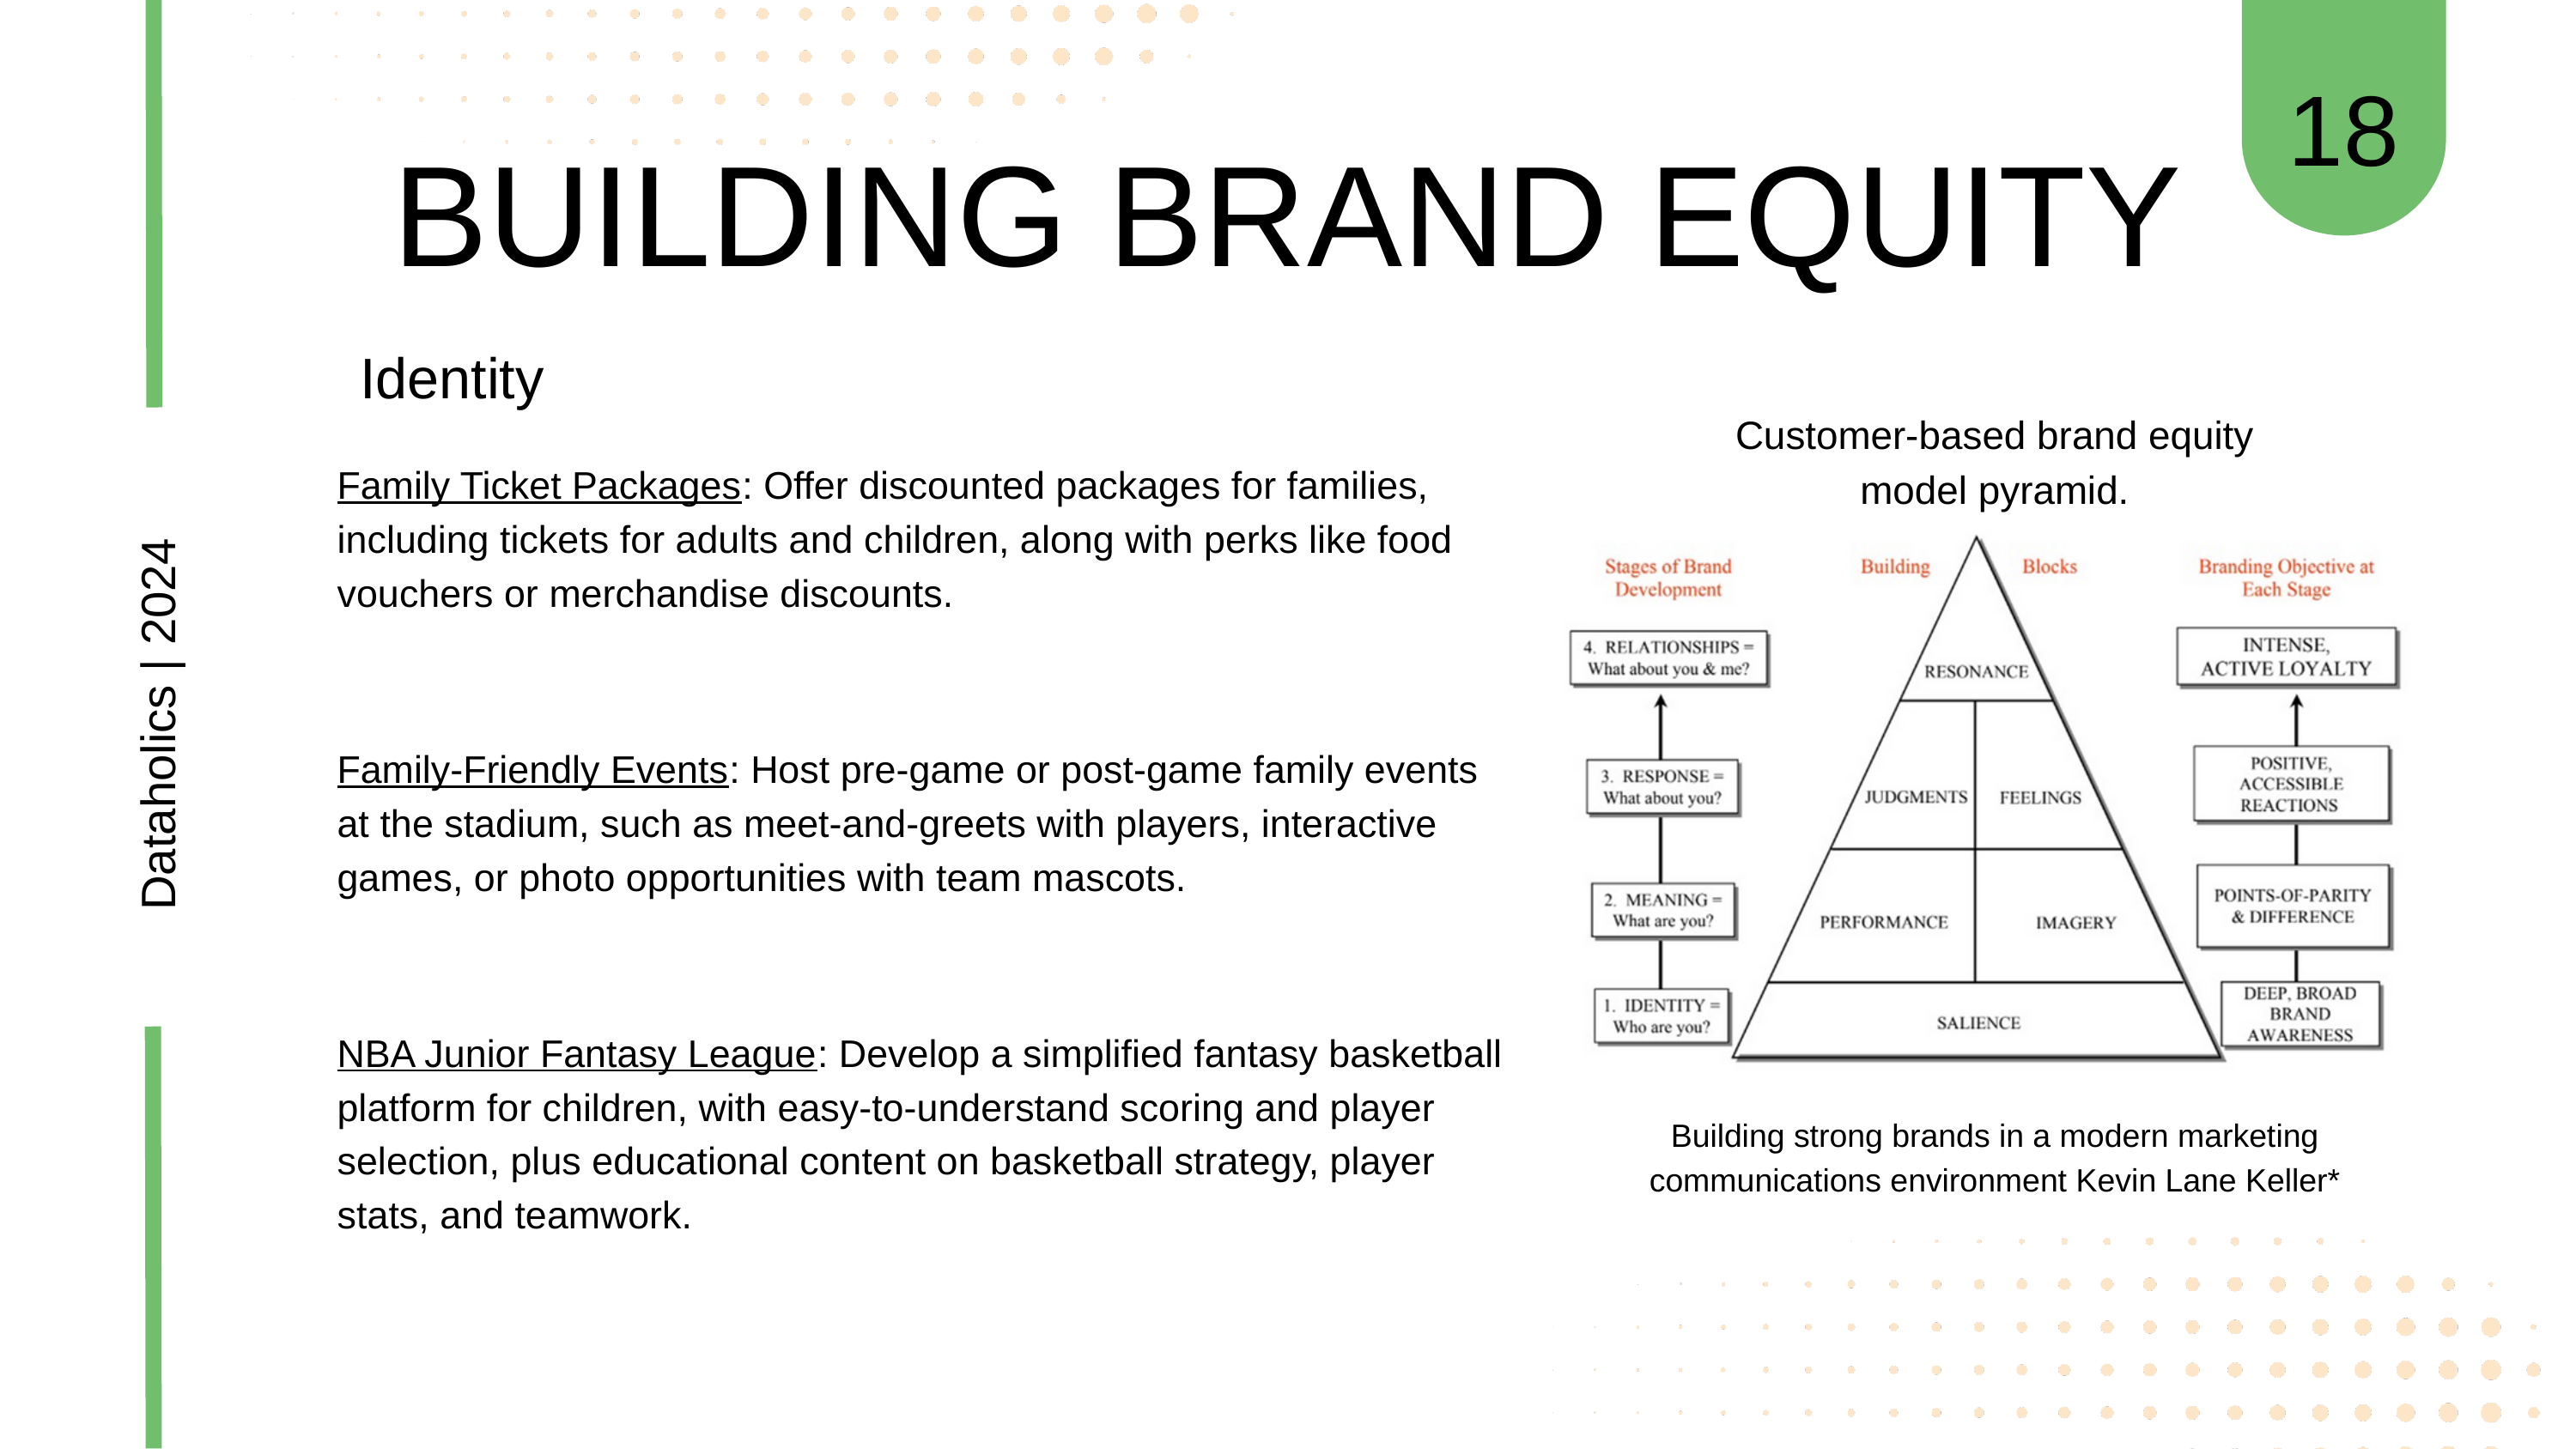

18

BUILDING BRAND EQUITY
Identity
Customer-based brand equity model pyramid.
Family Ticket Packages: Offer discounted packages for families, including tickets for adults and children, along with perks like food vouchers or merchandise discounts.

Dataholics | 2024
Family-Friendly Events: Host pre-game or post-game family events at the stadium, such as meet-and-greets with players, interactive games, or photo opportunities with team mascots.
NBA Junior Fantasy League: Develop a simplified fantasy basketball platform for children, with easy-to-understand scoring and player selection, plus educational content on basketball strategy, player stats, and teamwork.

Building strong brands in a modern marketing communications environment Kevin Lane Keller*